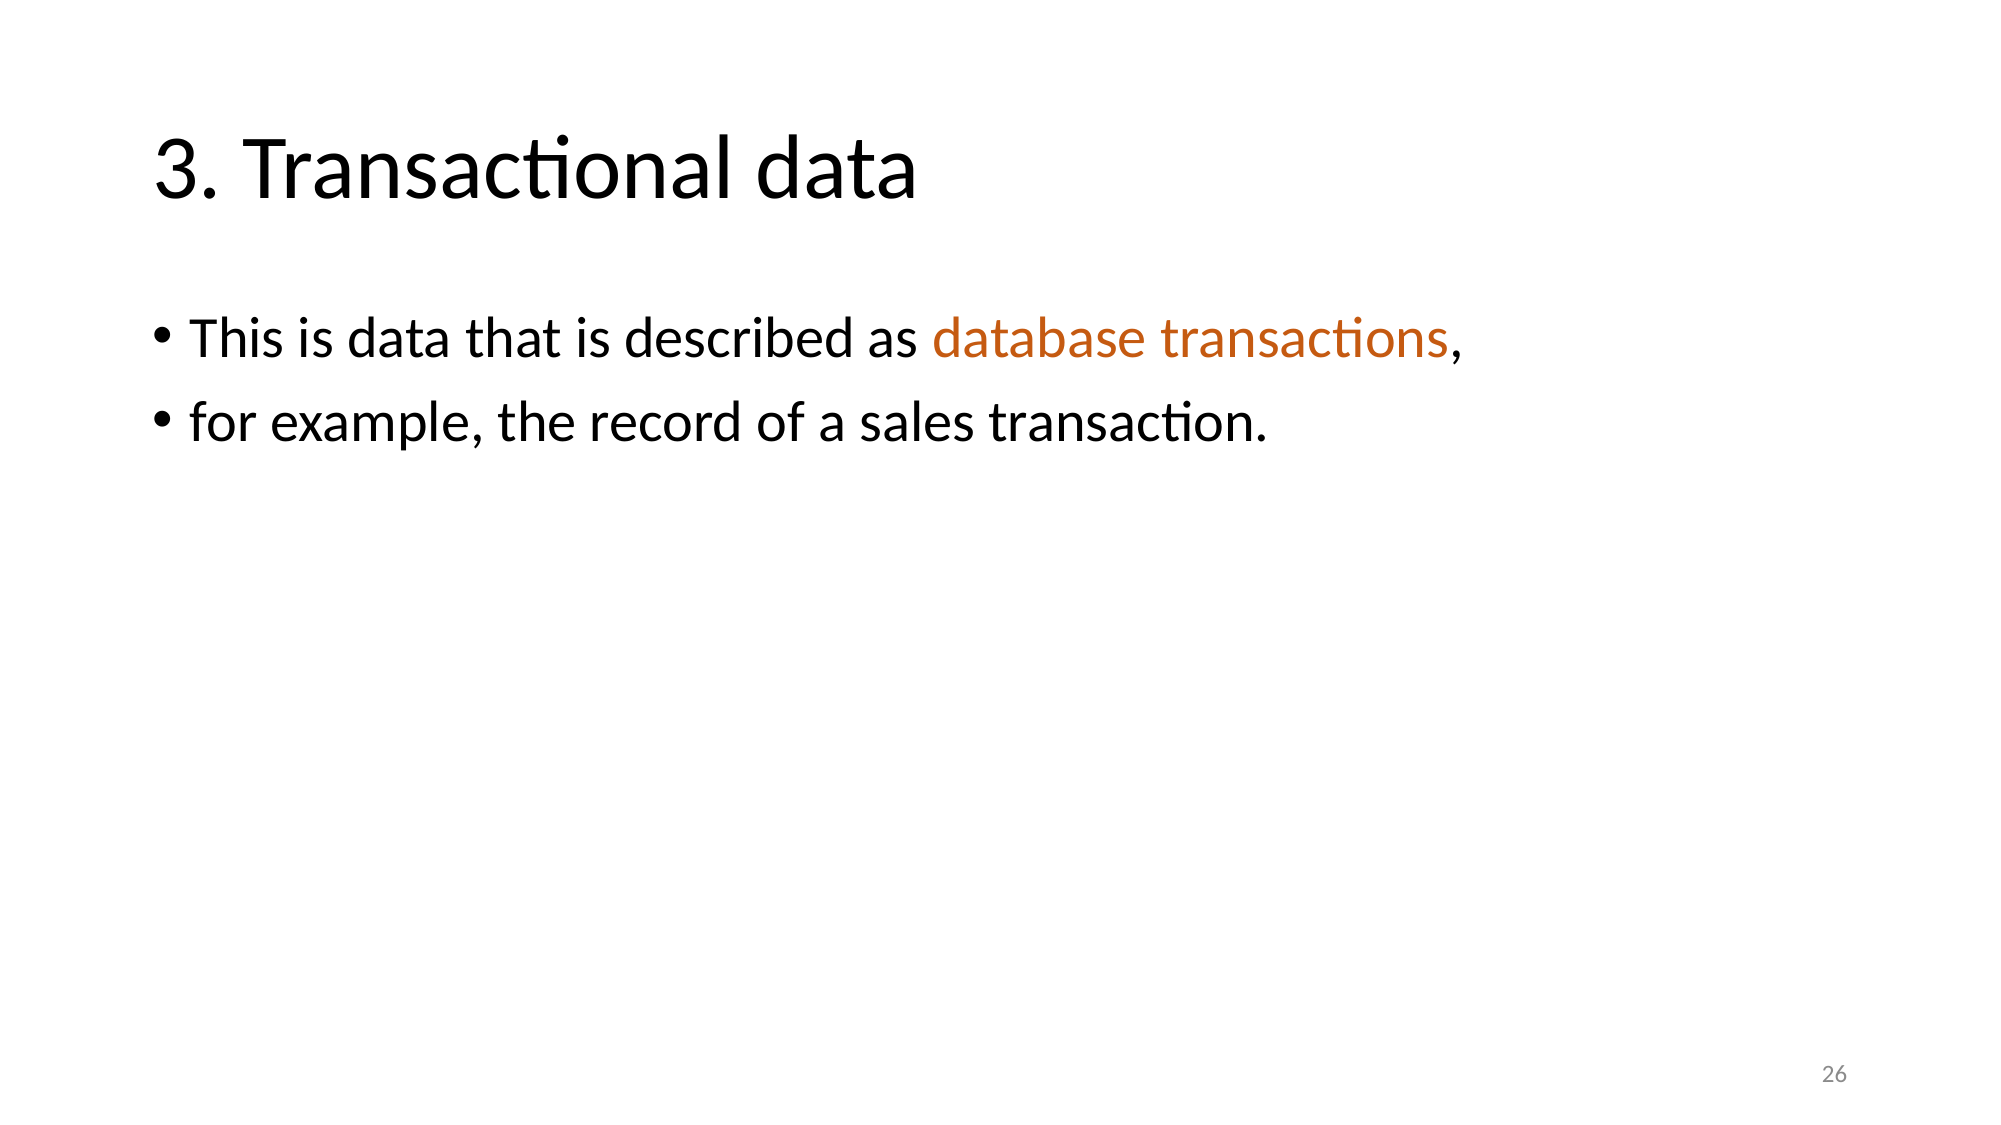

# 3. Transactional data
This is data that is described as database transactions,
for example, the record of a sales transaction.

26